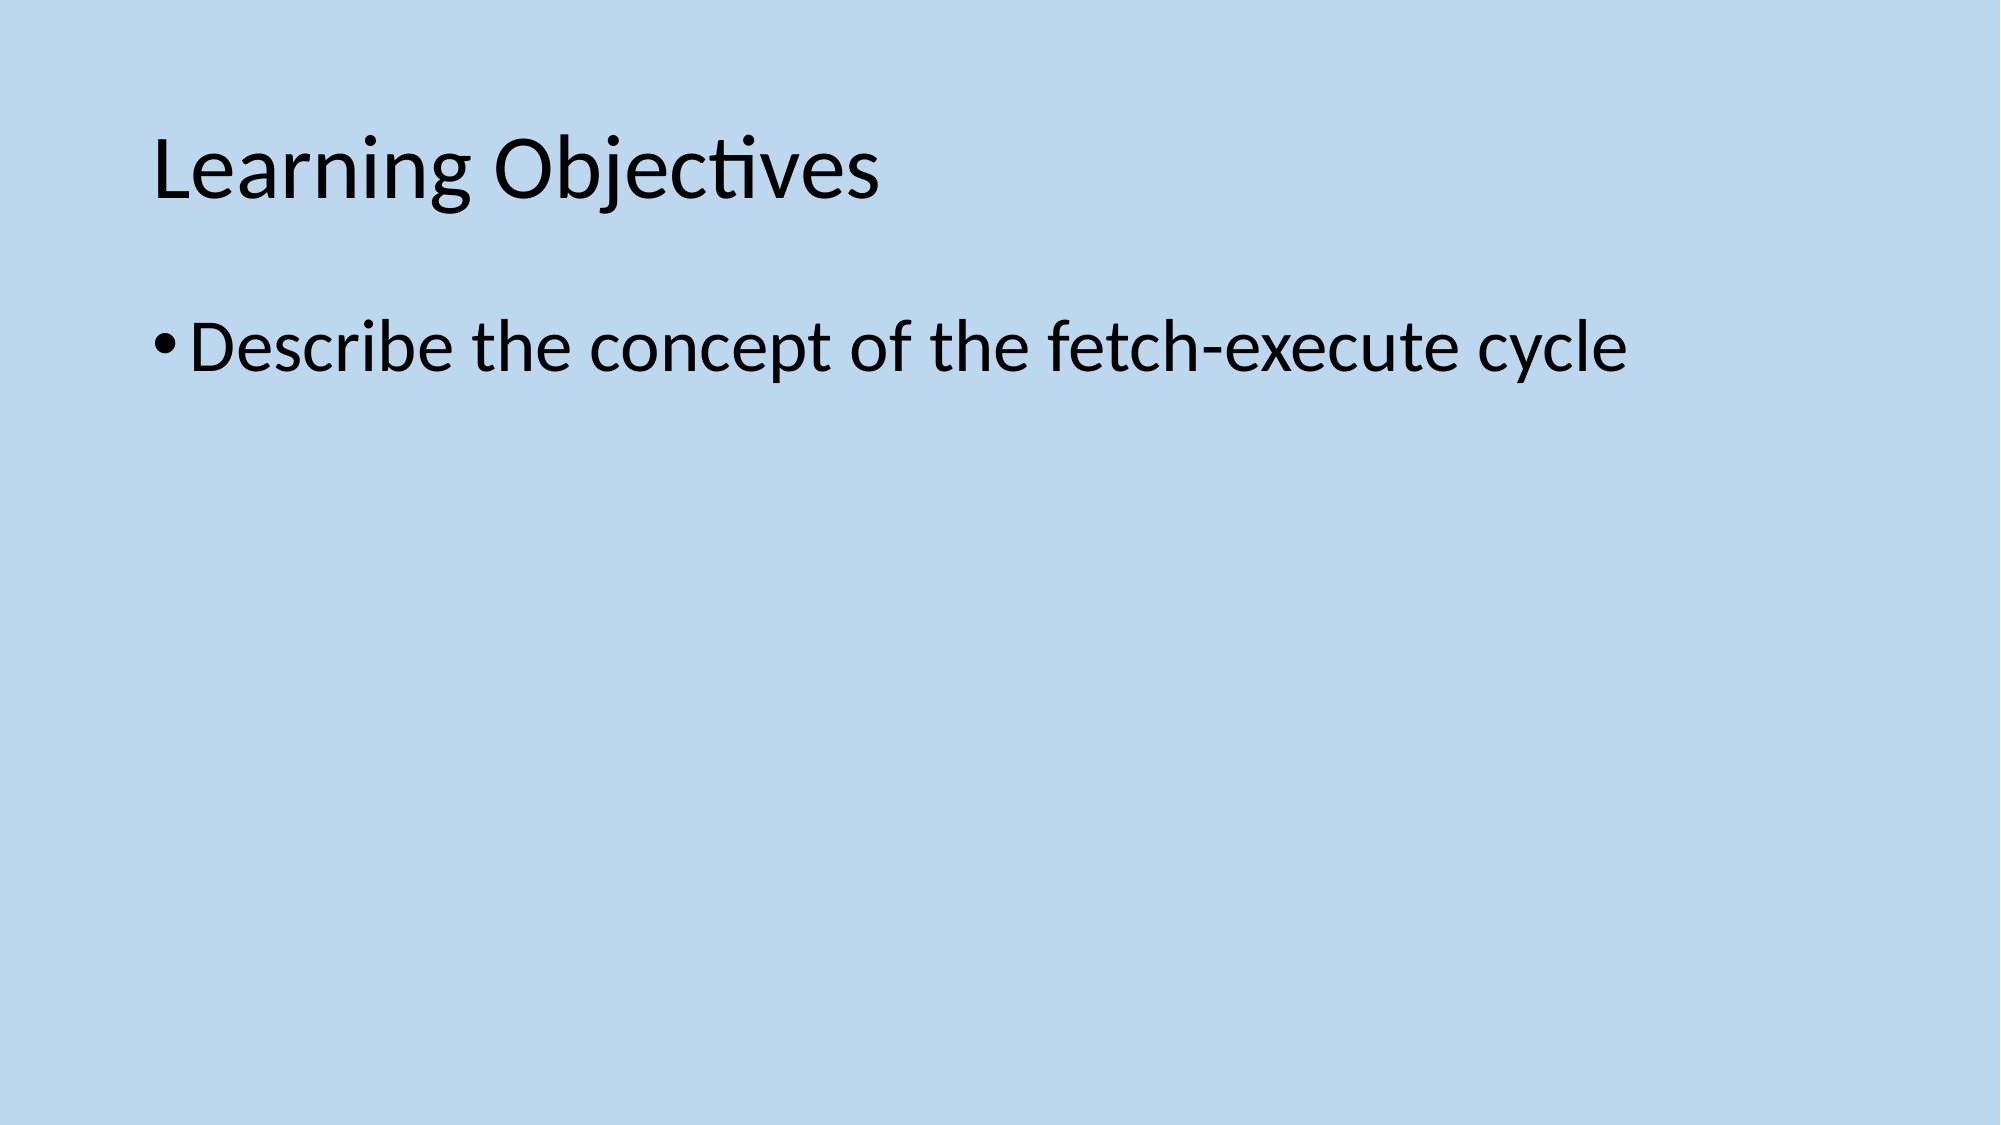

# Learning Objectives
Describe the concept of the fetch-execute cycle